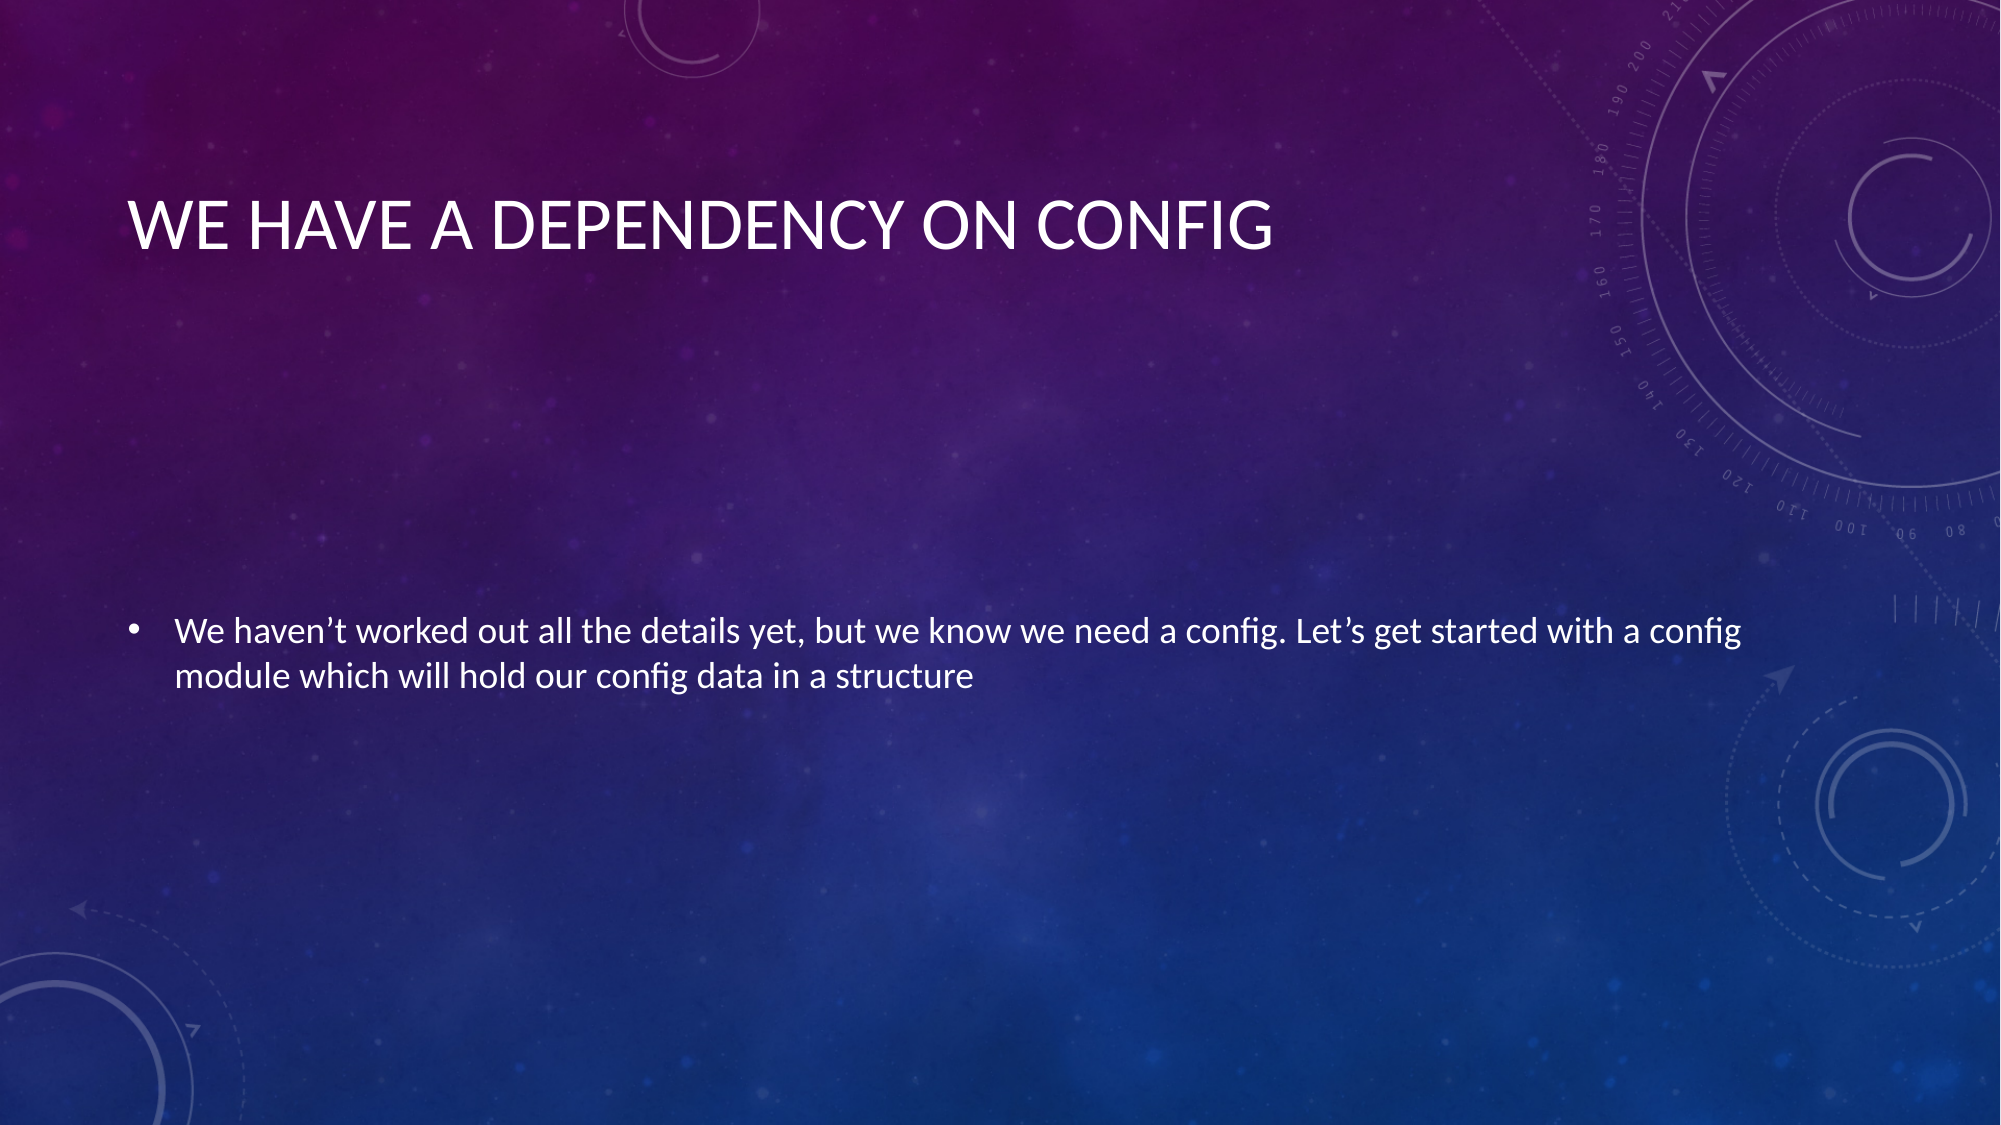

# We have a dependency on config
We haven’t worked out all the details yet, but we know we need a config. Let’s get started with a config module which will hold our config data in a structure